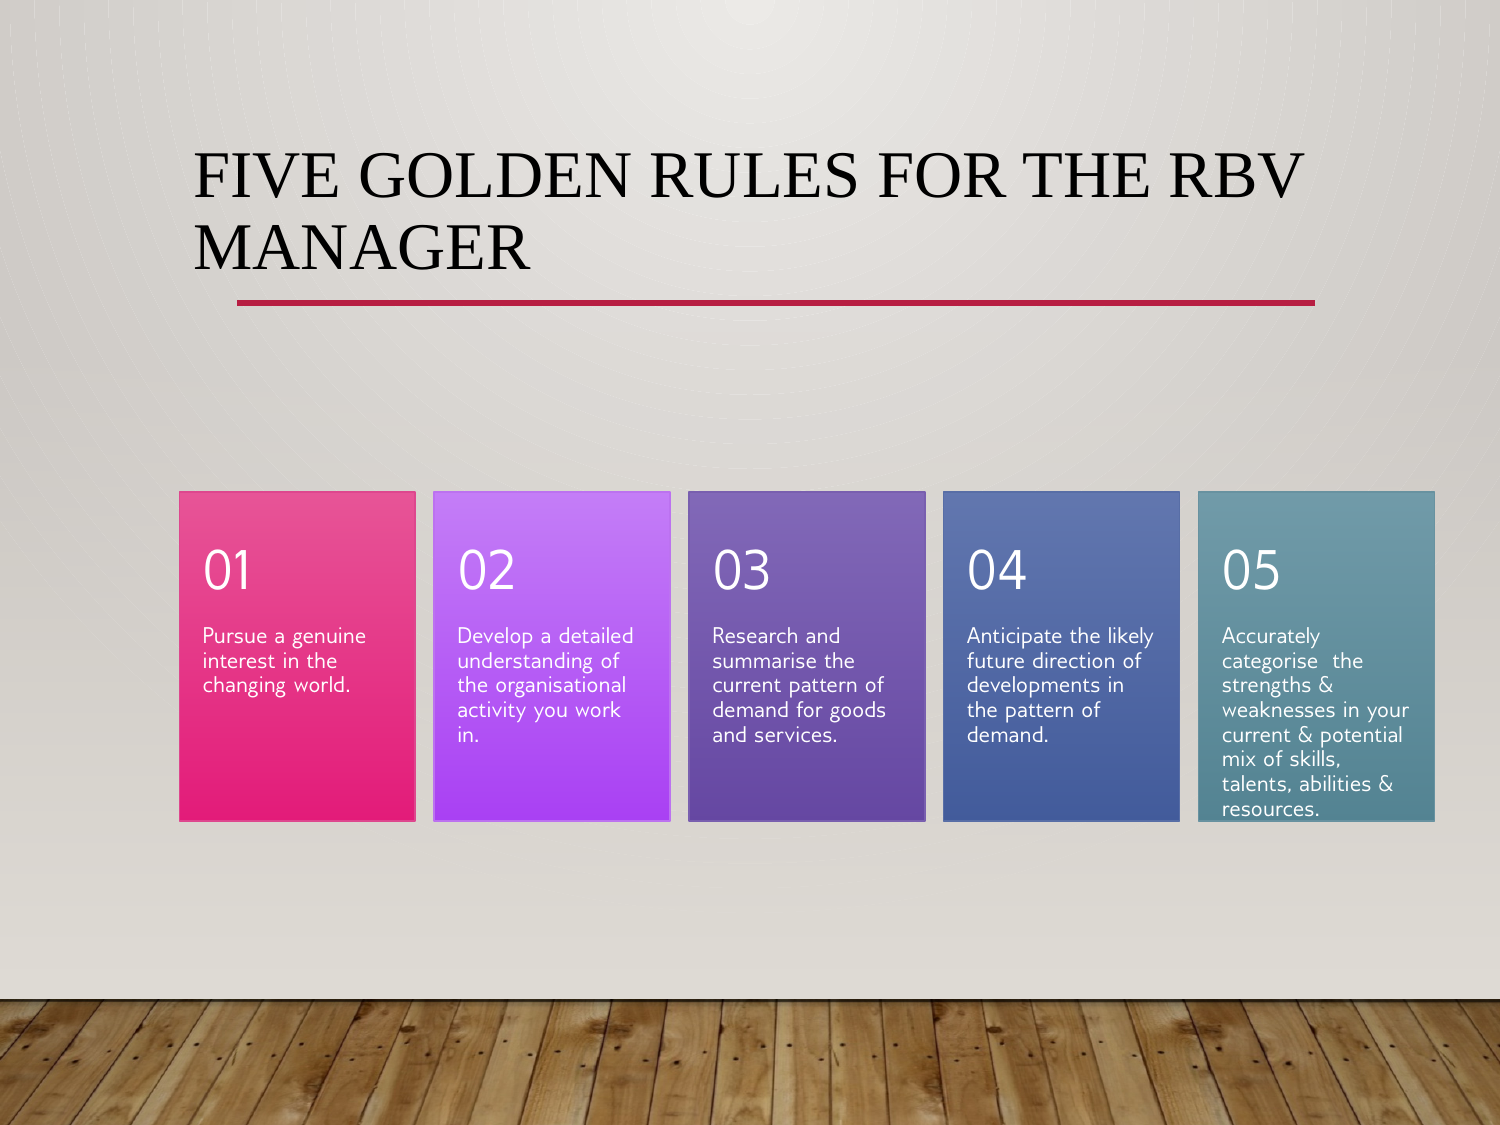

# Five golden rules for the RBV Manager
Pursue a genuine interest in the changing world.
01
Develop a detailed understanding of the organisational activity you work in.
02
Research and summarise the current pattern of demand for goods and services.
03
Anticipate the likely future direction of developments in the pattern of demand.
04
Accurately categorise  the strengths & weaknesses in your current & potential mix of skills, talents, abilities & resources.
05